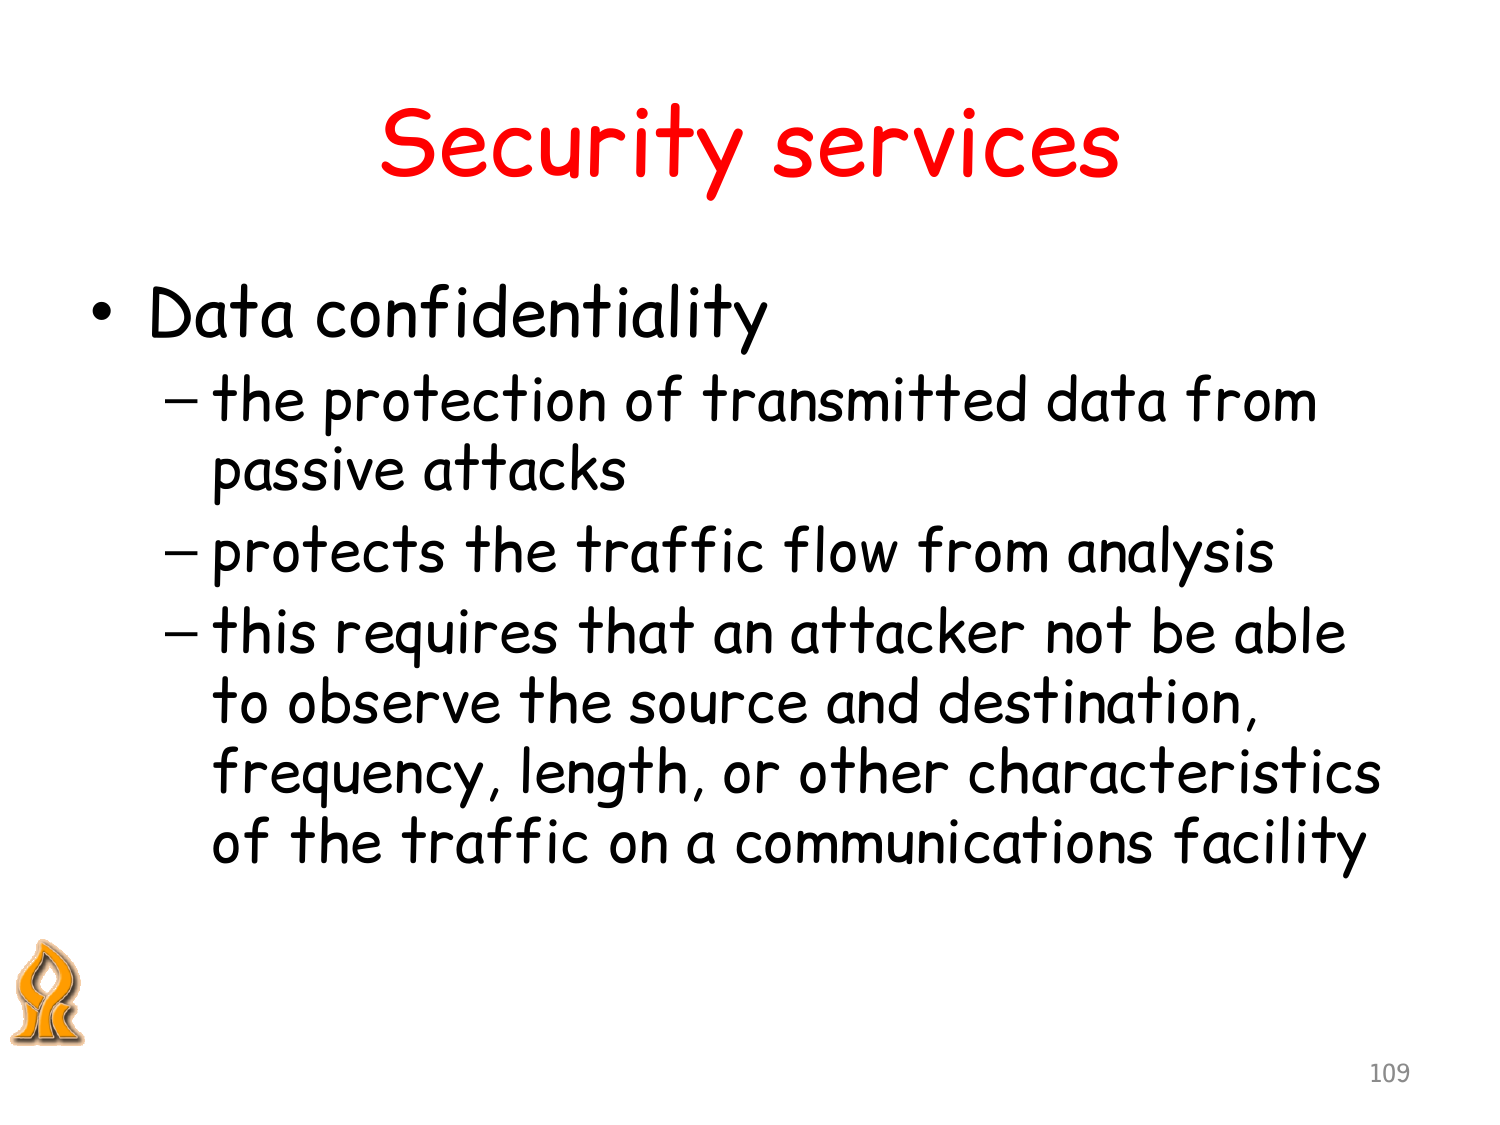

# Security services
Data confidentiality
the protection of transmitted data from passive attacks
protects the traffic flow from analysis
this requires that an attacker not be able to observe the source and destination, frequency, length, or other characteristics of the traffic on a communications facility
109